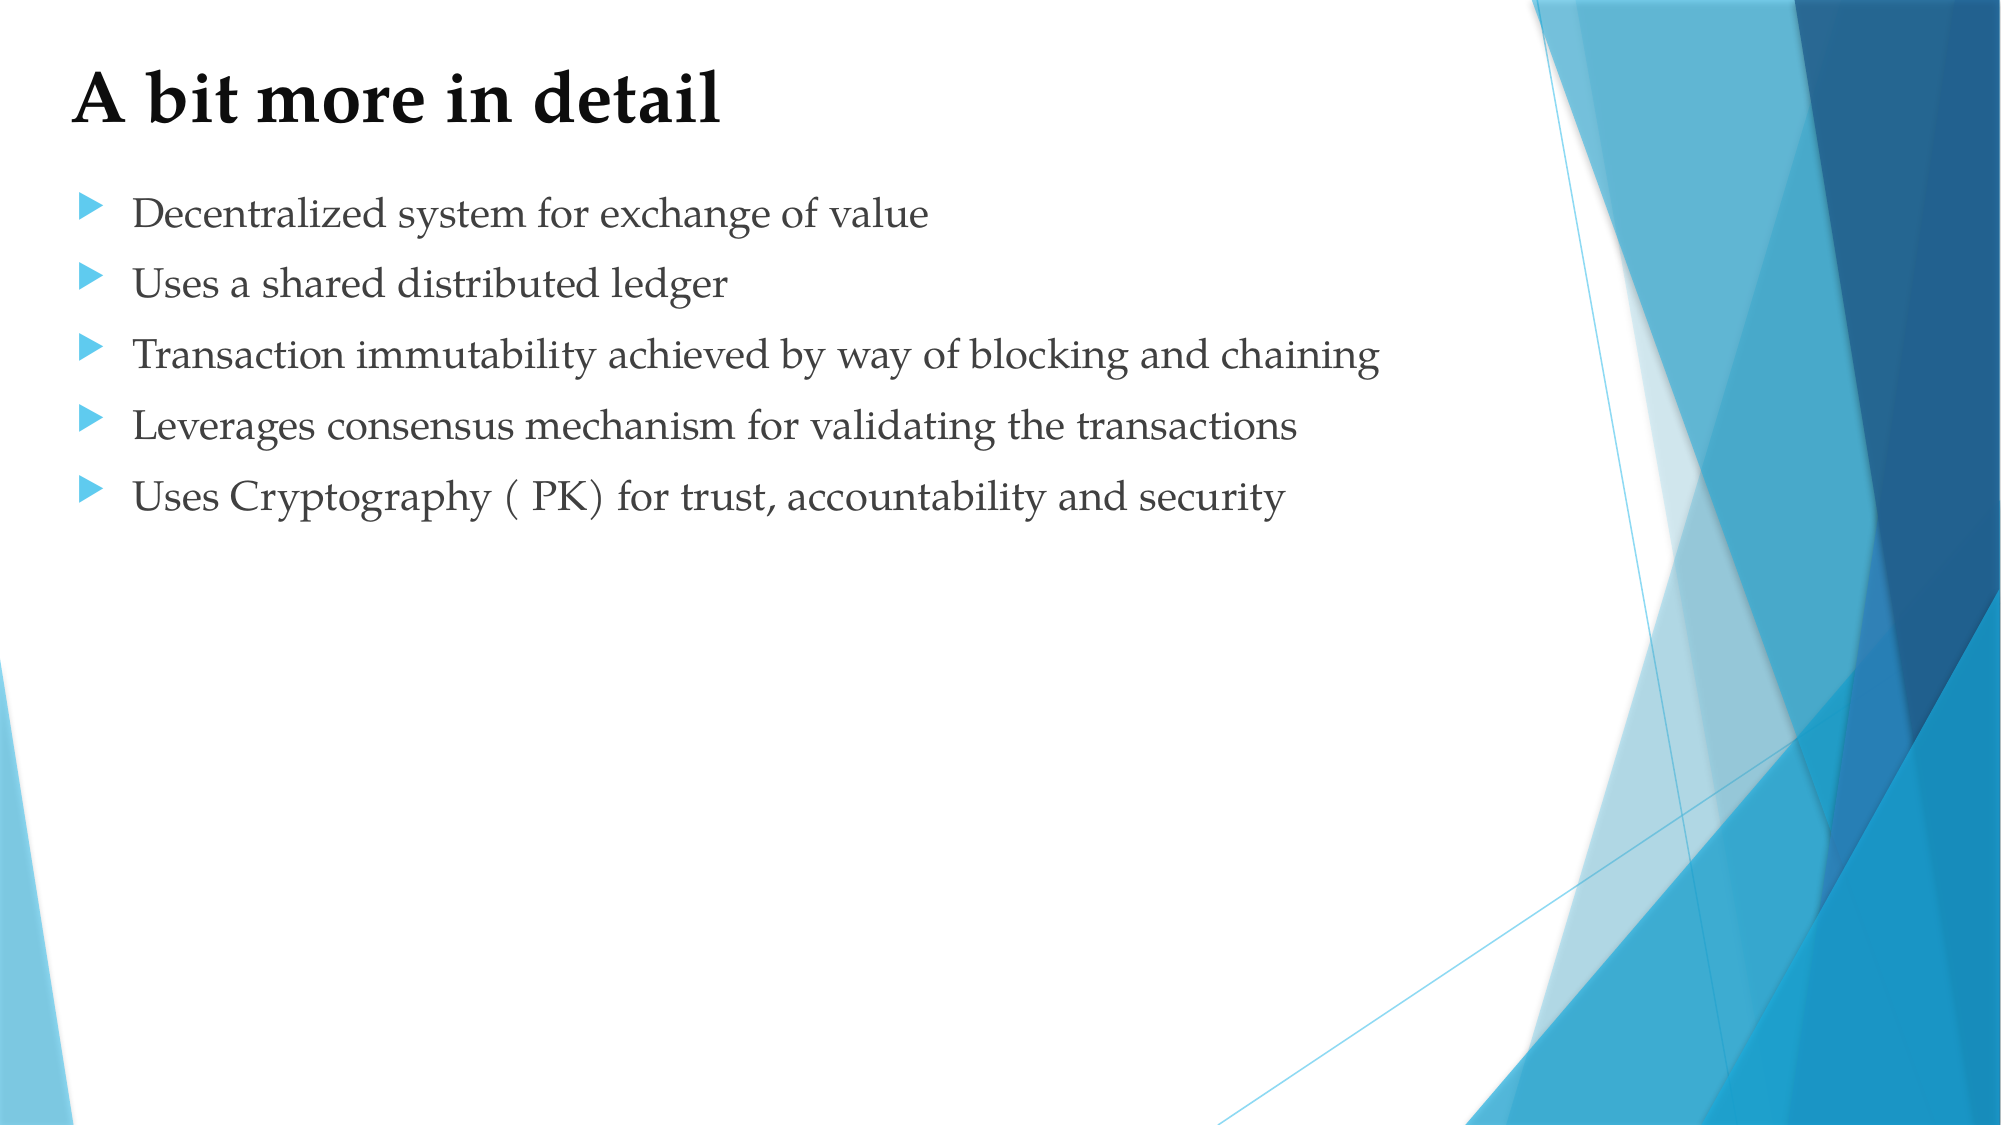

# A bit more in detail
Decentralized system for exchange of value
Uses a shared distributed ledger
Transaction immutability achieved by way of blocking and chaining
Leverages consensus mechanism for validating the transactions
Uses Cryptography ( PK) for trust, accountability and security